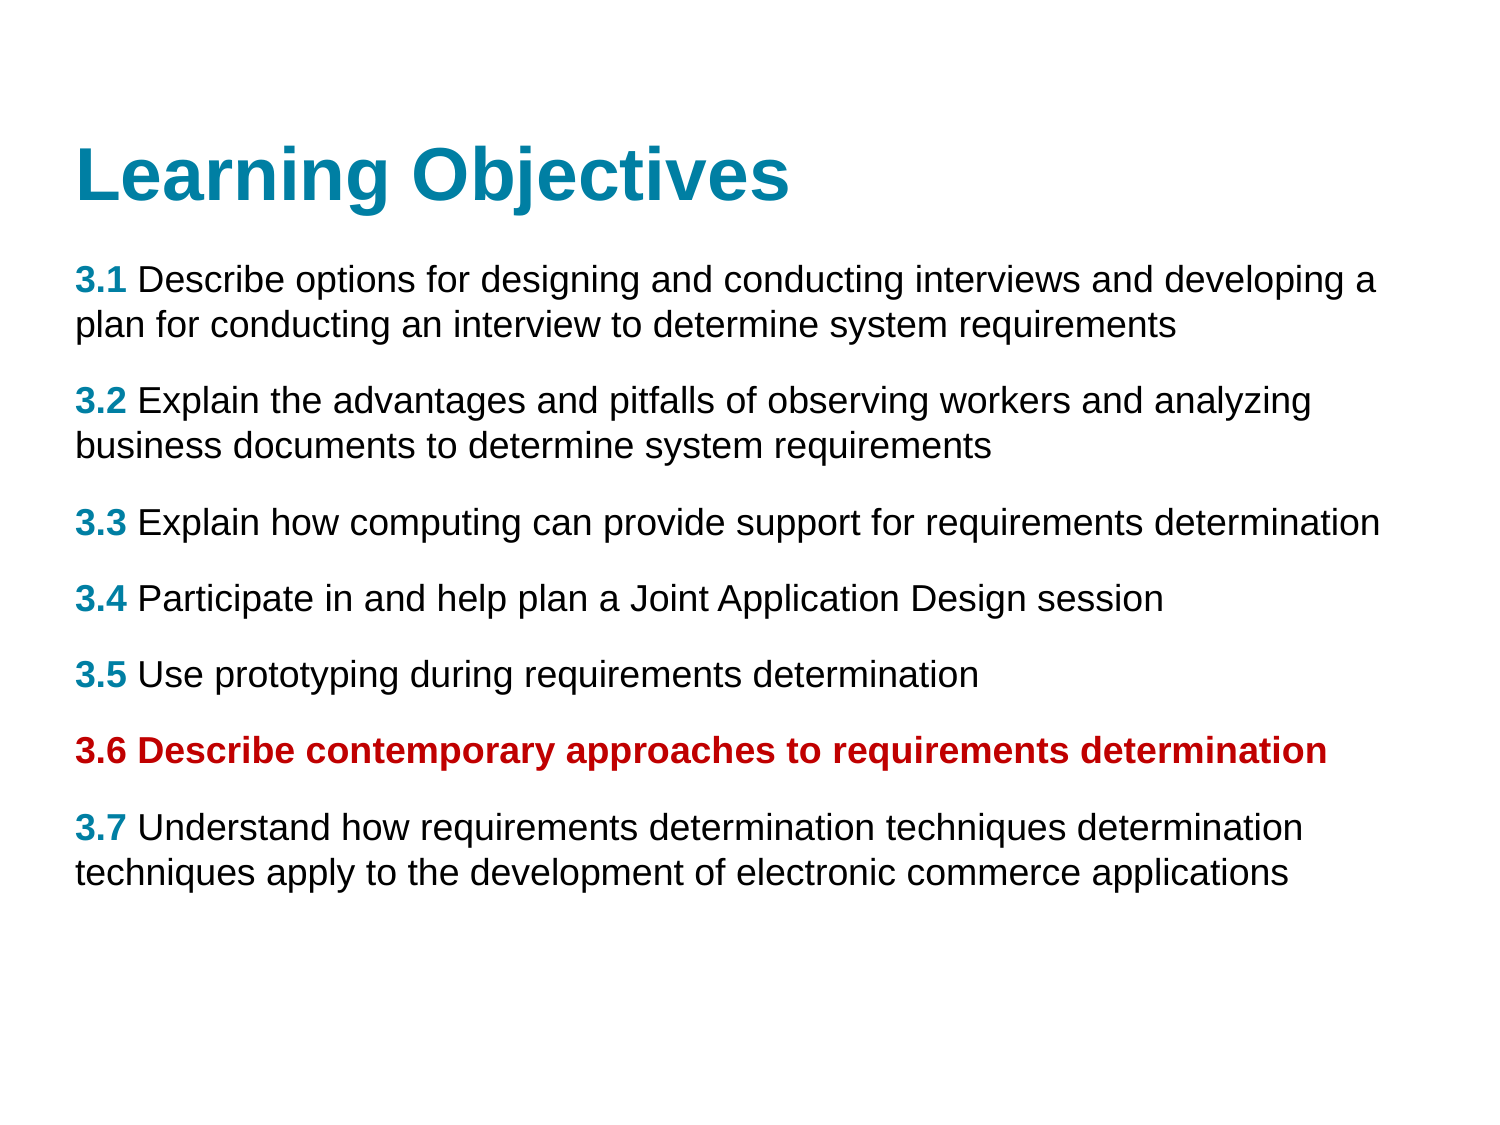

# Learning Objectives
3.1 Describe options for designing and conducting interviews and developing a plan for conducting an interview to determine system requirements
3.2 Explain the advantages and pitfalls of observing workers and analyzing business documents to determine system requirements
3.3 Explain how computing can provide support for requirements determination
3.4 Participate in and help plan a Joint Application Design session
3.5 Use prototyping during requirements determination
3.6 Describe contemporary approaches to requirements determination
3.7 Understand how requirements determination techniques determination techniques apply to the development of electronic commerce applications